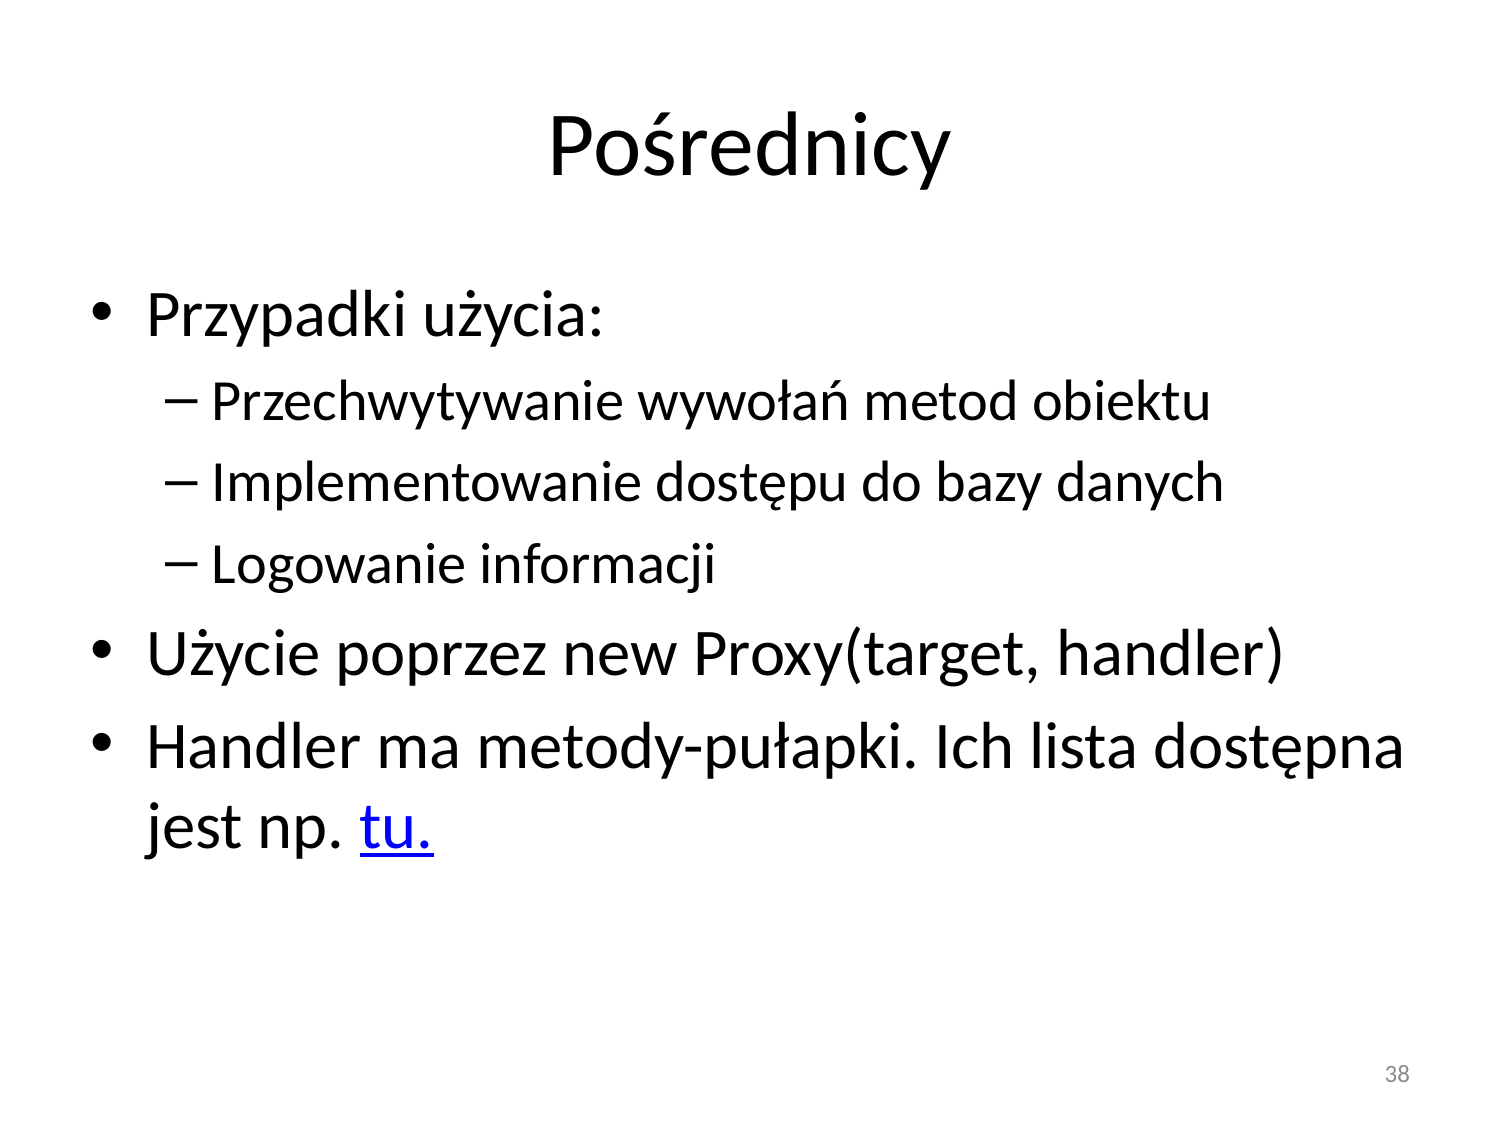

# Pośrednicy
Przypadki użycia:
Przechwytywanie wywołań metod obiektu
Implementowanie dostępu do bazy danych
Logowanie informacji
Użycie poprzez new Proxy(target, handler)
Handler ma metody-pułapki. Ich lista dostępna jest np. tu.
38